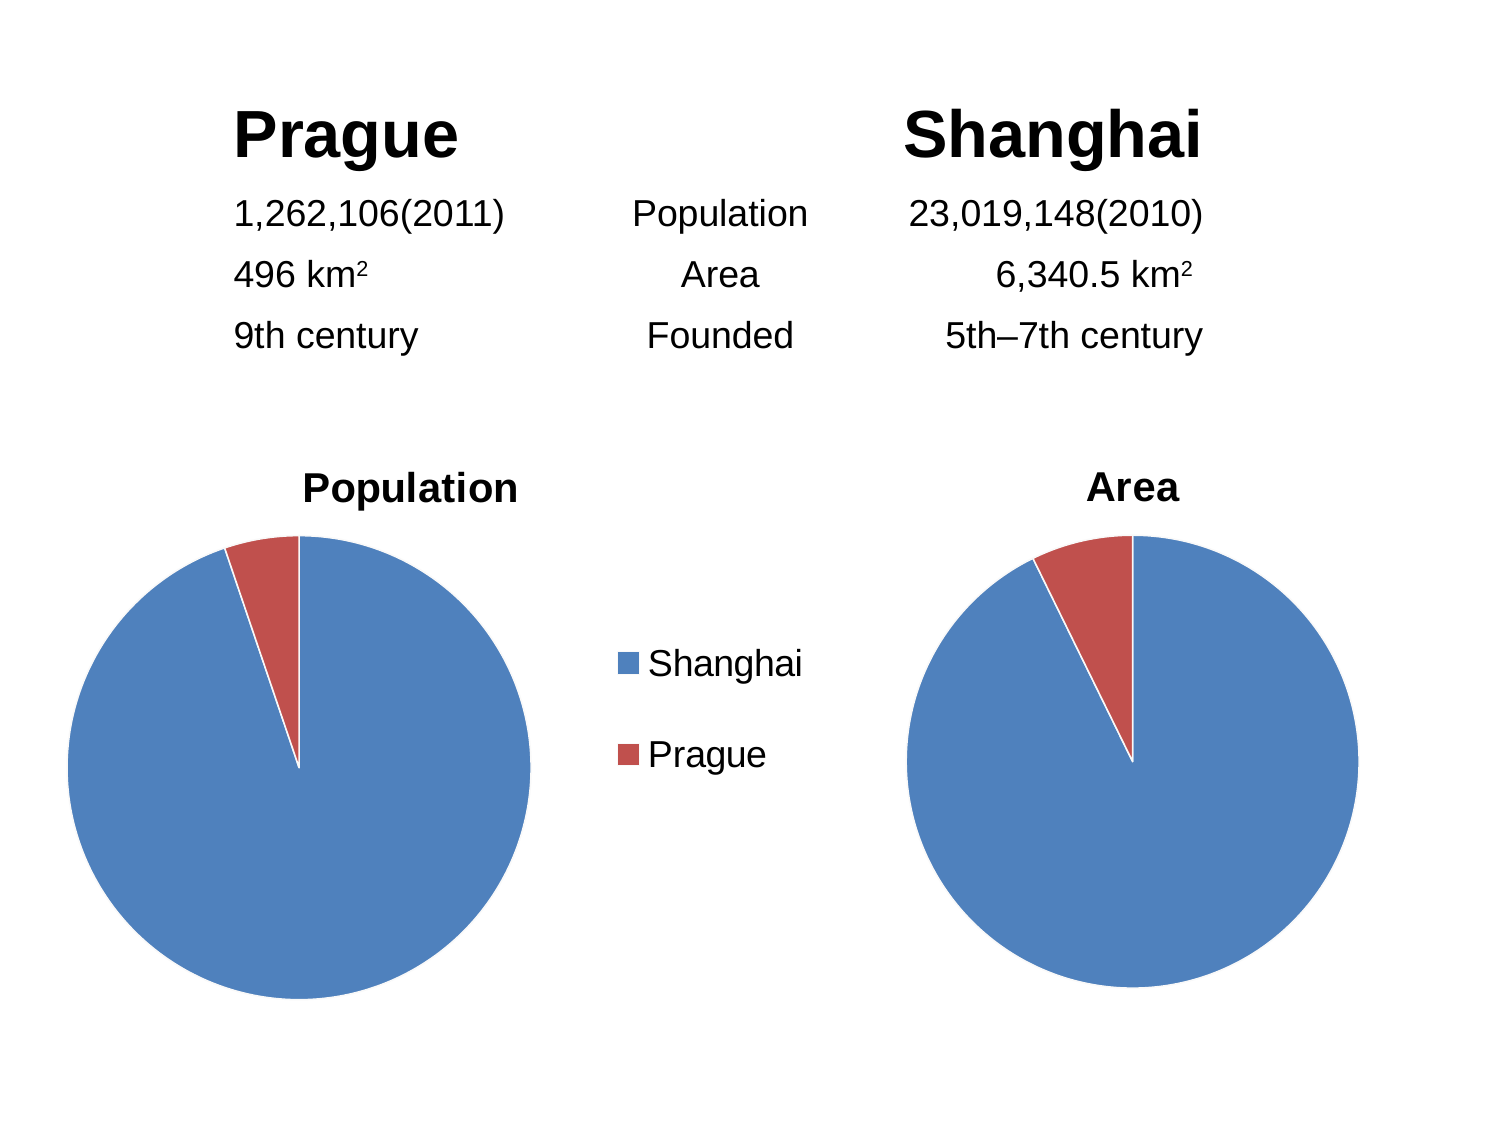

| Prague |  | Shanghai |
| --- | --- | --- |
| 1,262,106(2011) | Population | 23,019,148(2010) |
| 496 km2 | Area | 6,340.5 km2 |
| 9th century | Founded | 5th–7th century |

### Chart: Population

| Category | Population |
|---|---|
| Shanghai | 23019148.0 |
| Prague | 1262106.0 |

### Chart:

| Category | Area |
|---|---|
| Shanghai | 6340.5 |
| Prague | 496.0 |